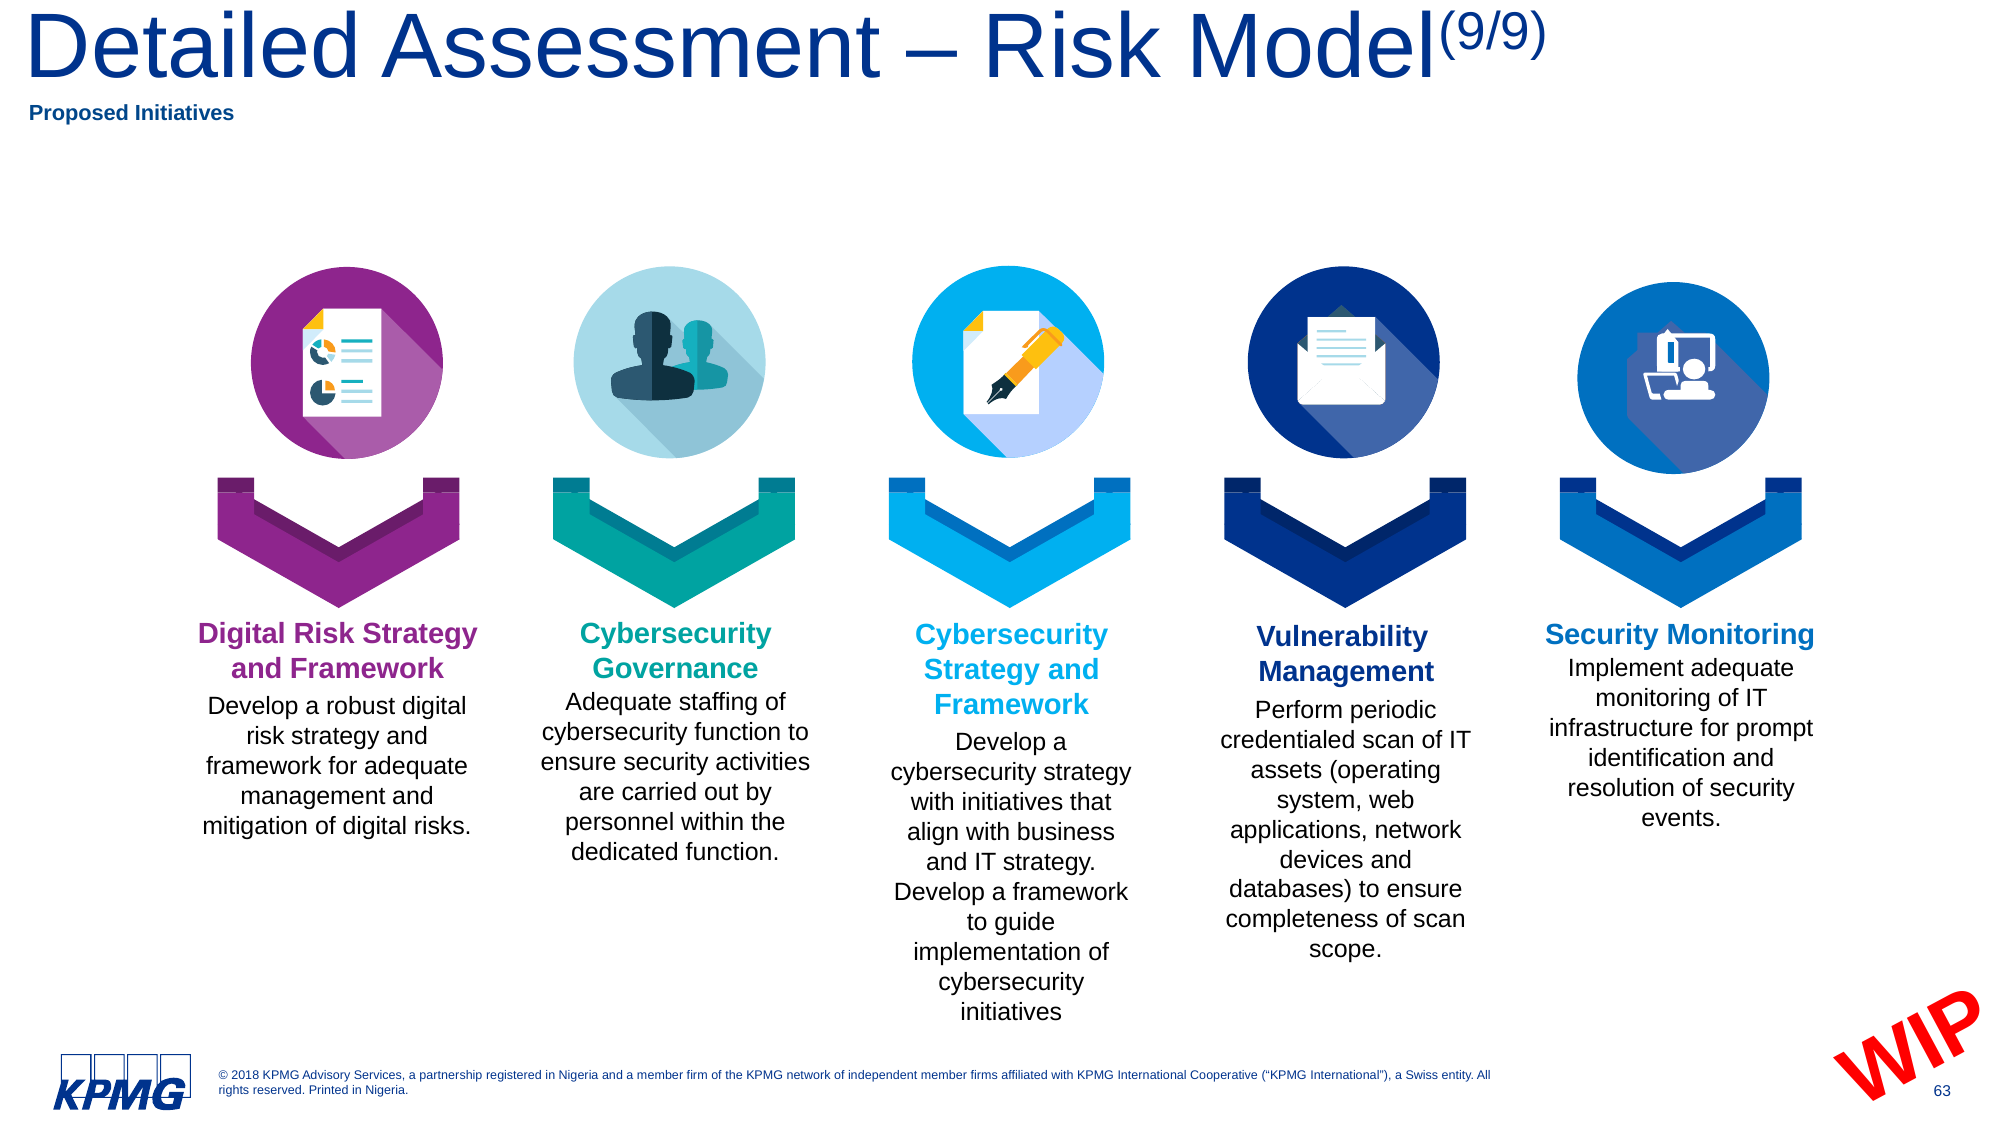

Detailed Assessment – Risk Model(9/9)
Proposed Initiatives

Digital Risk Strategy and Framework
Cybersecurity Governance
Adequate staffing of cybersecurity function to ensure security activities are carried out by personnel within the dedicated function.
Security Monitoring
Cybersecurity Strategy and Framework
Vulnerability  Management
Implement adequate monitoring of IT infrastructure for prompt identification and resolution of security events.
Develop a robust digital risk strategy and framework for adequate management and mitigation of digital risks.
Perform periodic credentialed scan of IT assets (operating system, web applications, network devices and databases) to ensure completeness of scan scope.
Develop a cybersecurity strategy with initiatives that align with business and IT strategy. Develop a framework to guide implementation of cybersecurity initiatives
WIP